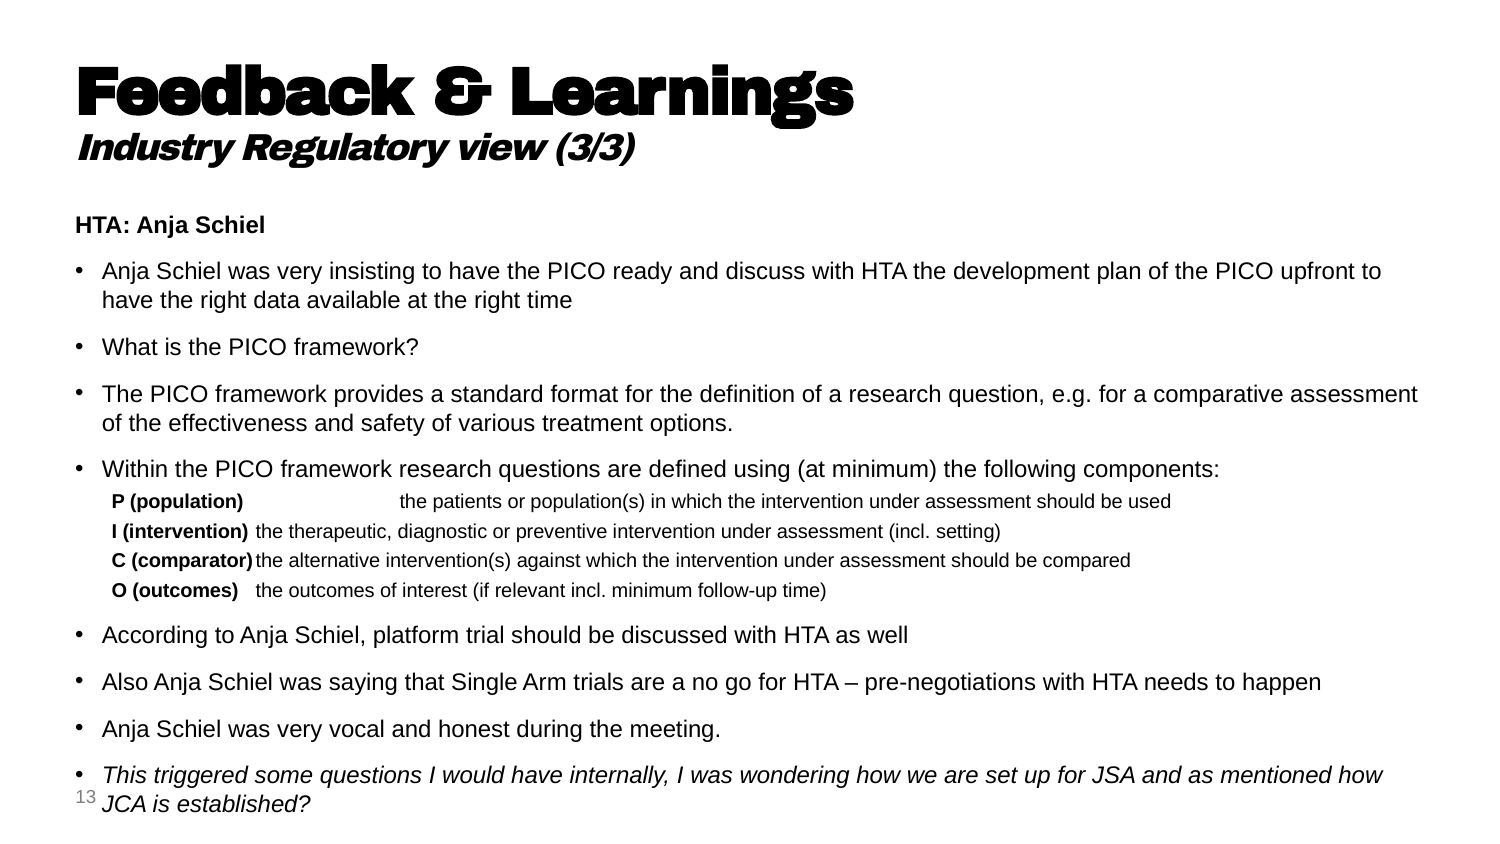

# Feedback & Learnings Industry Regulatory view (3/3)
HTA: Anja Schiel
Anja Schiel was very insisting to have the PICO ready and discuss with HTA the development plan of the PICO upfront to have the right data available at the right time
What is the PICO framework?
The PICO framework provides a standard format for the definition of a research question, e.g. for a comparative assessment of the effectiveness and safety of various treatment options.
Within the PICO framework research questions are defined using (at minimum) the following components:
P (population)     	the patients or population(s) in which the intervention under assessment should be used
I (intervention)	the therapeutic, diagnostic or preventive intervention under assessment (incl. setting)
C (comparator)	the alternative intervention(s) against which the intervention under assessment should be compared
O (outcomes)	the outcomes of interest (if relevant incl. minimum follow-up time)
According to Anja Schiel, platform trial should be discussed with HTA as well
Also Anja Schiel was saying that Single Arm trials are a no go for HTA – pre-negotiations with HTA needs to happen
Anja Schiel was very vocal and honest during the meeting.
This triggered some questions I would have internally, I was wondering how we are set up for JSA and as mentioned how JCA is established?

13